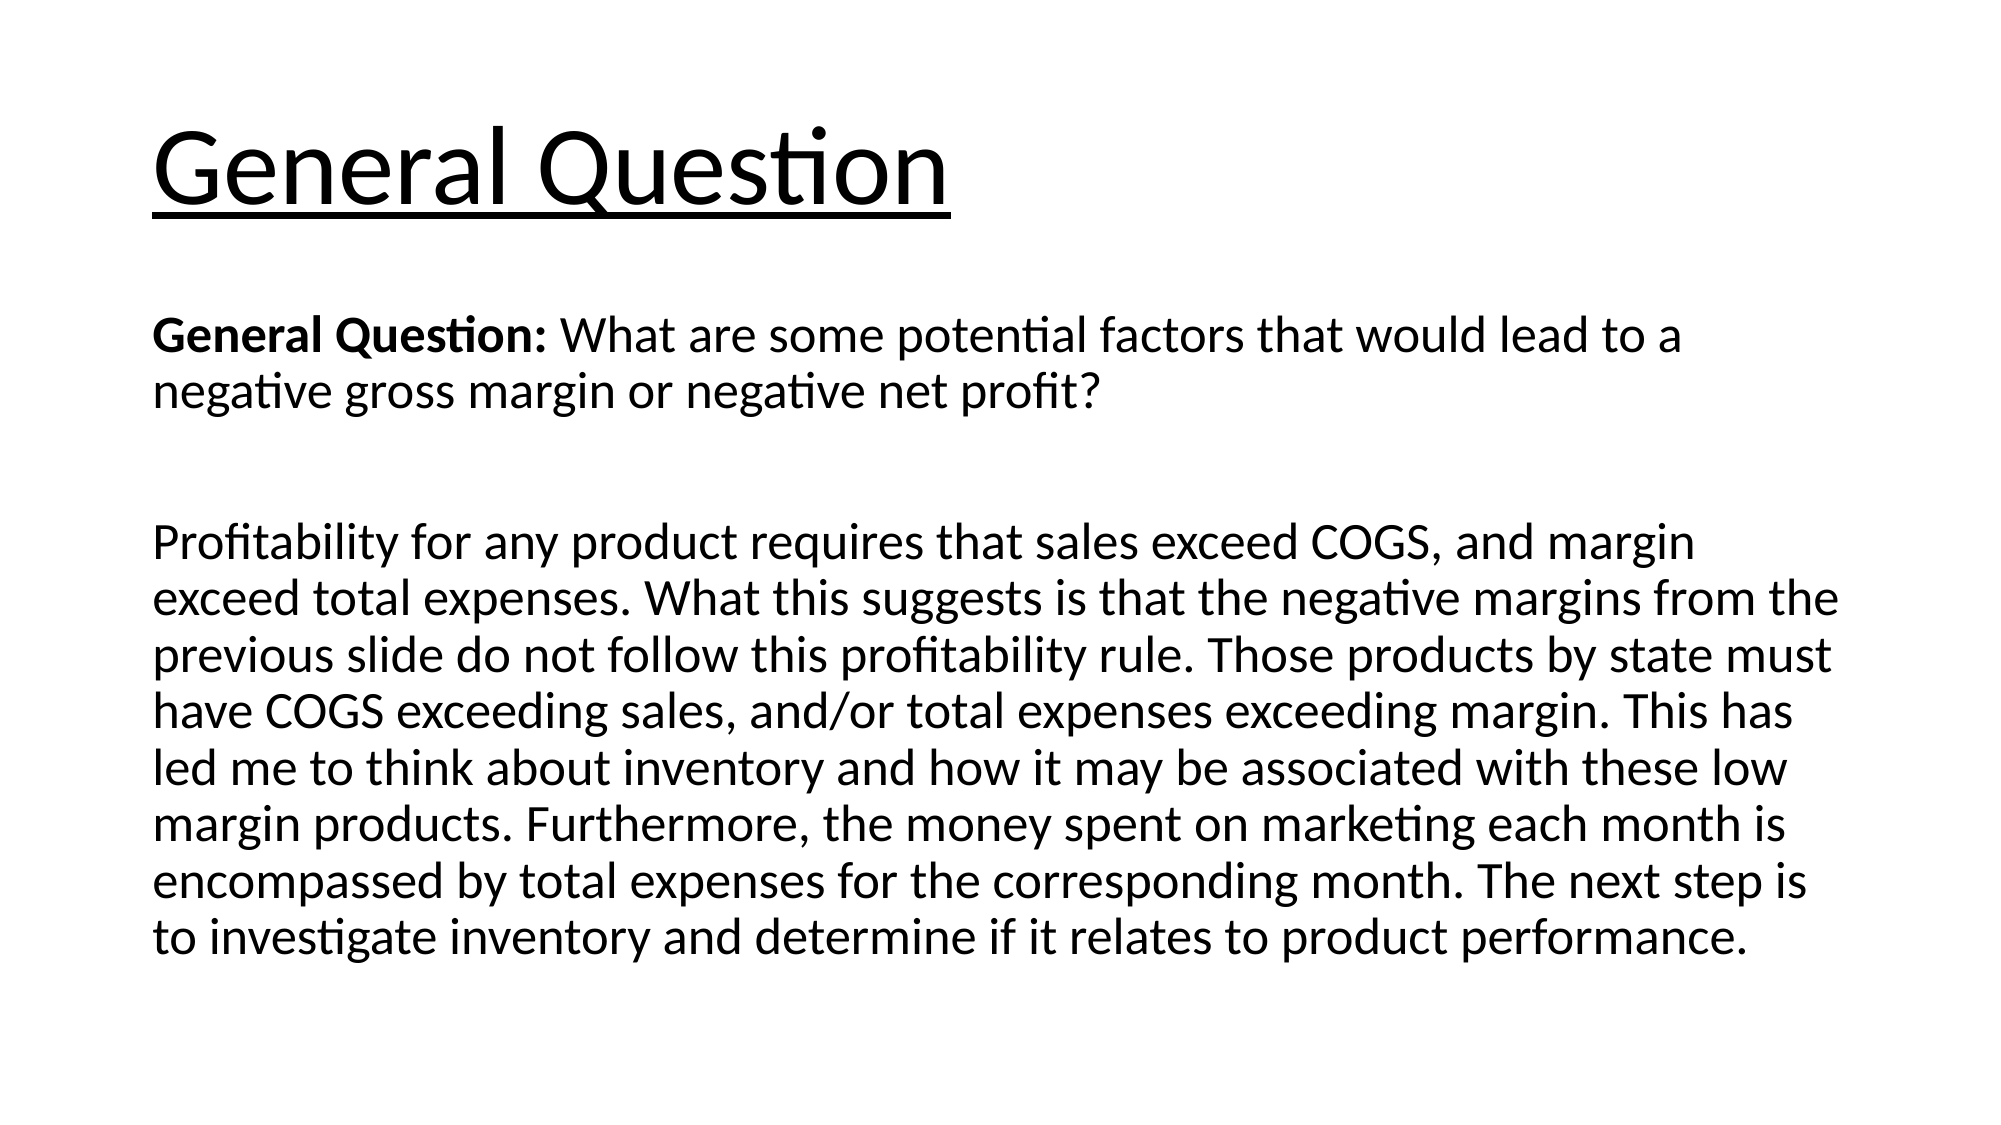

# General Question
General Question: What are some potential factors that would lead to a negative gross margin or negative net profit?

Profitability for any product requires that sales exceed COGS, and margin exceed total expenses. What this suggests is that the negative margins from the previous slide do not follow this profitability rule. Those products by state must have COGS exceeding sales, and/or total expenses exceeding margin. This has led me to think about inventory and how it may be associated with these low margin products. Furthermore, the money spent on marketing each month is encompassed by total expenses for the corresponding month. The next step is to investigate inventory and determine if it relates to product performance.